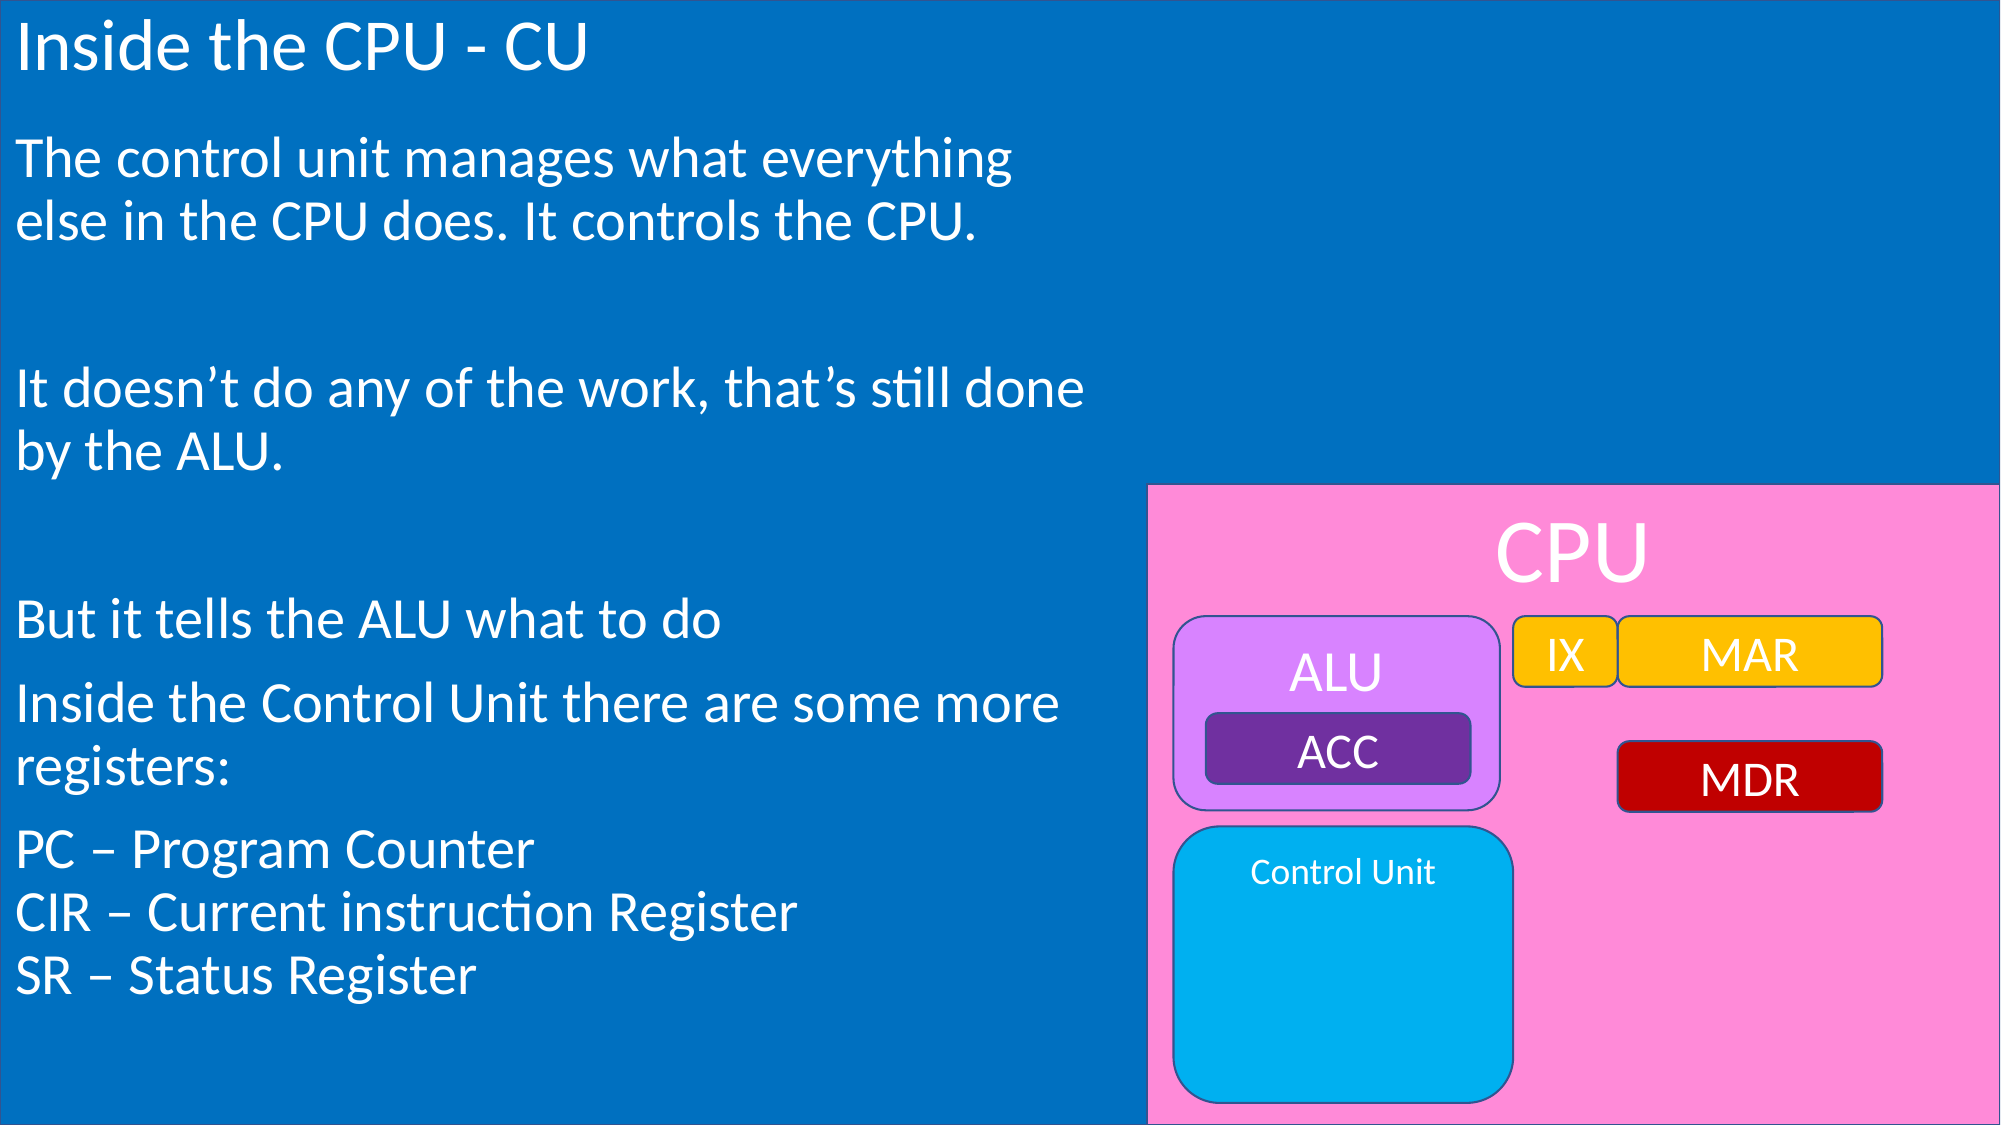

# Inside the CPU - CU
The control unit manages what everything else in the CPU does. It controls the CPU.

It doesn’t do any of the work, that’s still done by the ALU.

But it tells the ALU what to do
Inside the Control Unit there are some more registers:
PC – Program Counter
CIR – Current instruction Register
SR – Status Register

CPU
ALU
IX
MAR
ACC
MDR
Control Unit